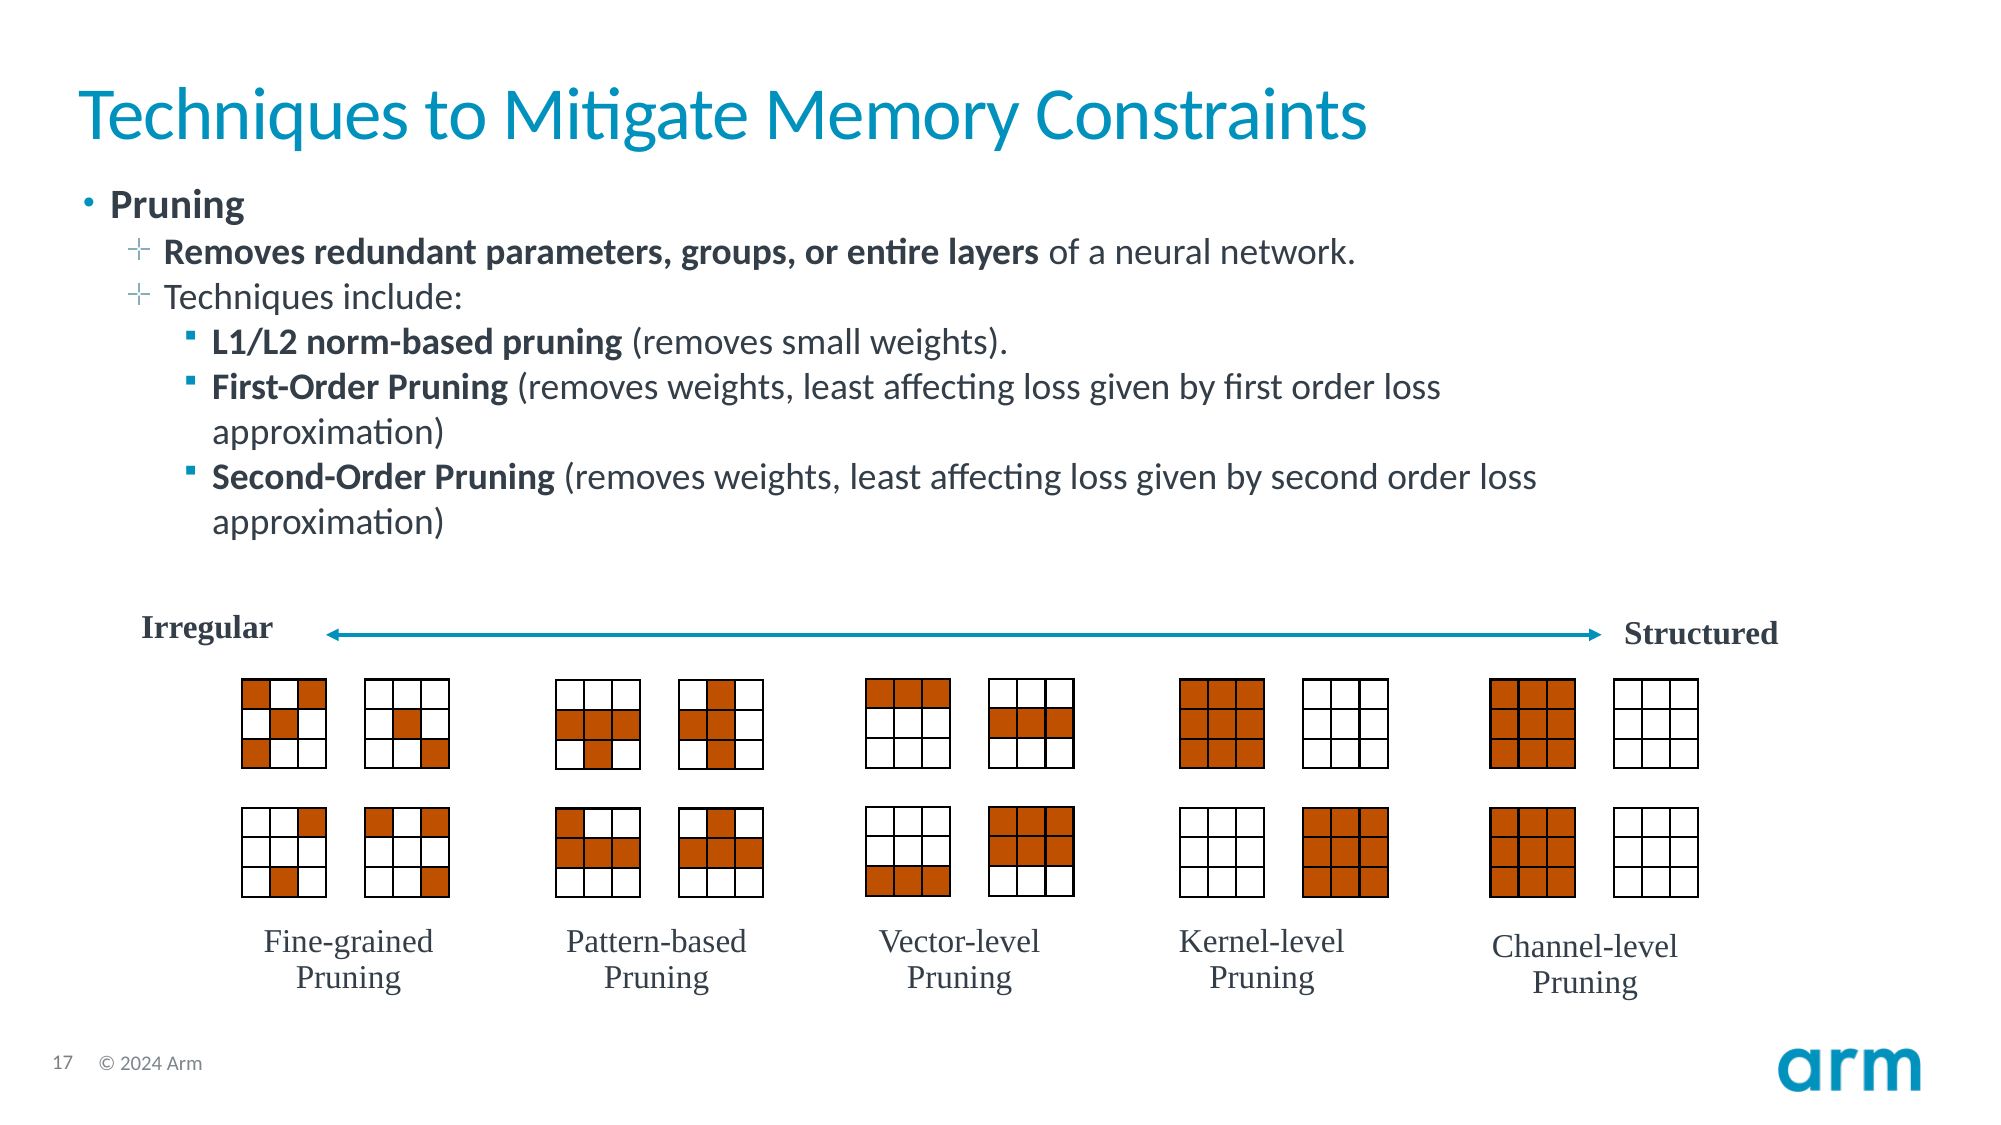

# Techniques to Mitigate Memory Constraints

Pruning
 Removes redundant parameters, groups, or entire layers of a neural network.
 Techniques include:
L1/L2 norm-based pruning (removes small weights).
First-Order Pruning (removes weights, least affecting loss given by first order loss approximation)
Second-Order Pruning (removes weights, least affecting loss given by second order loss approximation)
Irregular
Structured

Fine-grained Pruning
Pattern-based Pruning
Vector-level Pruning
Kernel-level Pruning
Channel-level Pruning